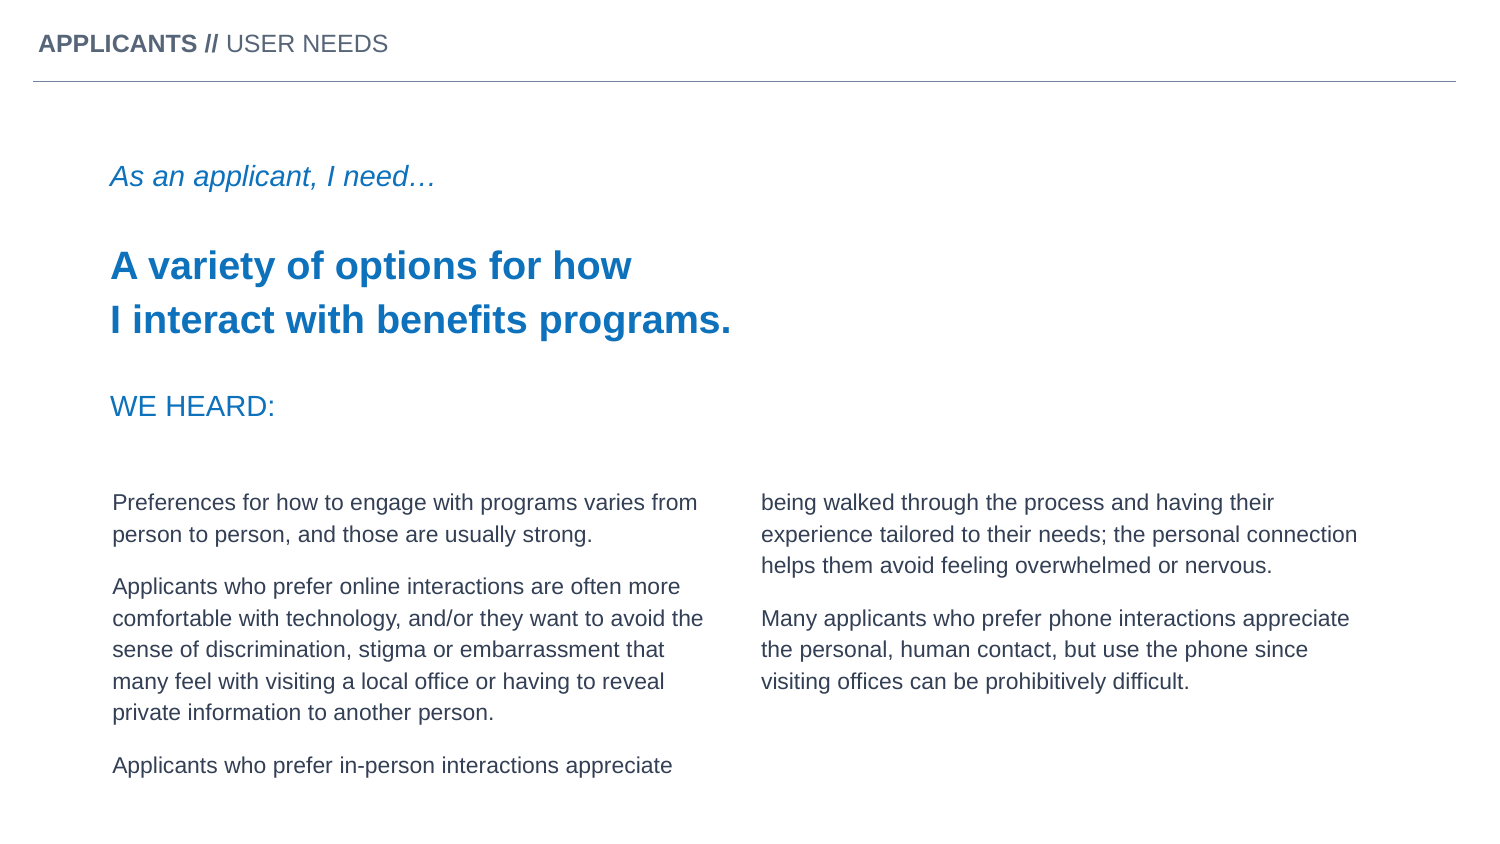

APPLICANTS // USER NEEDS

As an applicant, I need…

A variety of options for how
I interact with benefits programs.

WE HEARD:
Preferences for how to engage with programs varies from person to person, and those are usually strong.
Applicants who prefer online interactions are often more comfortable with technology, and/or they want to avoid the sense of discrimination, stigma or embarrassment that many feel with visiting a local office or having to reveal private information to another person.
Applicants who prefer in-person interactions appreciate being walked through the process and having their experience tailored to their needs; the personal connection helps them avoid feeling overwhelmed or nervous.
Many applicants who prefer phone interactions appreciate the personal, human contact, but use the phone since visiting offices can be prohibitively difficult.